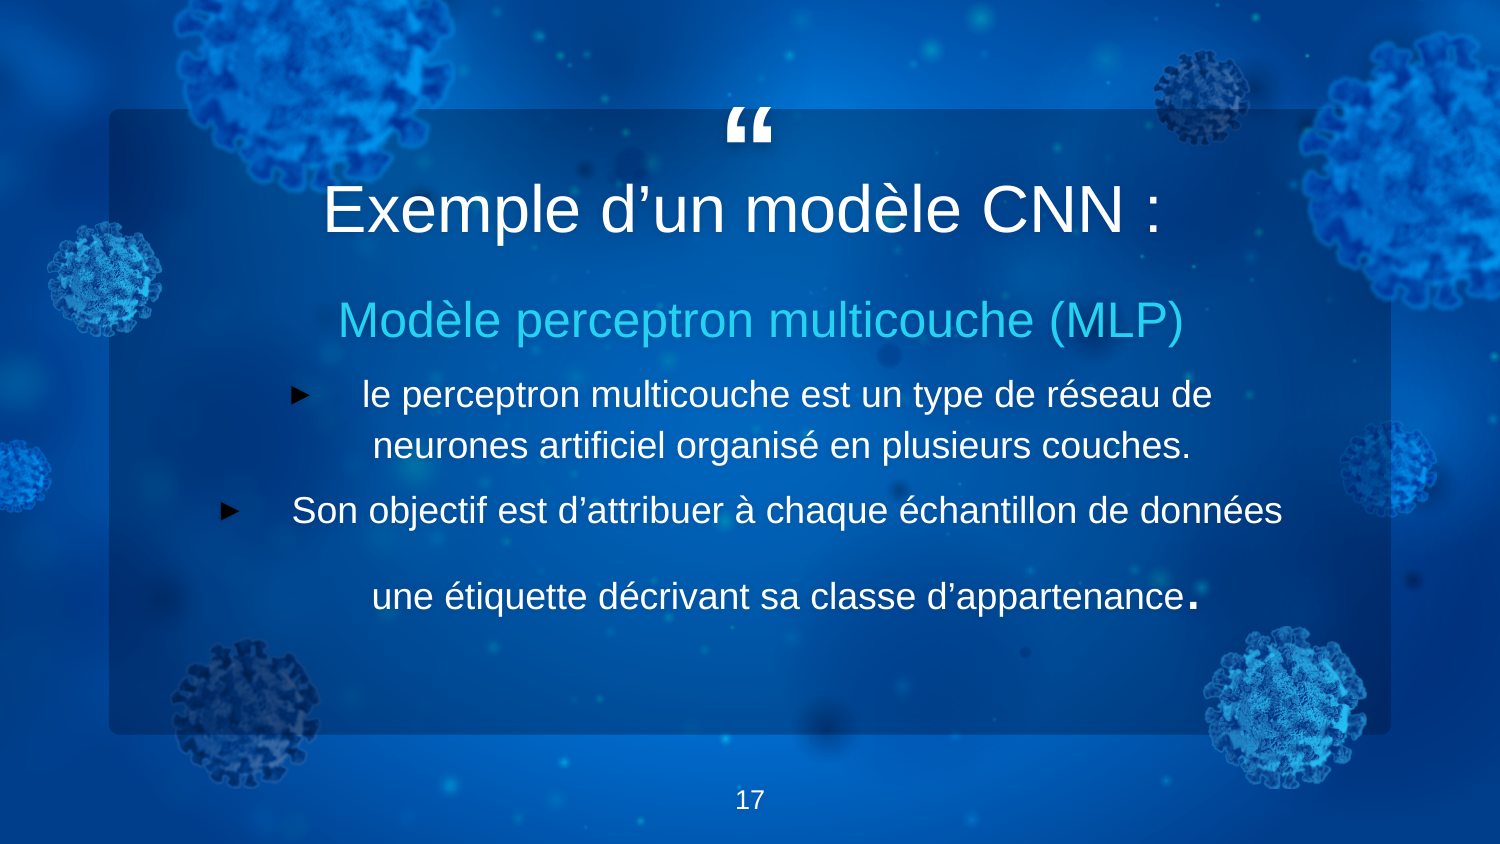

Exemple d’un modèle CNN :
 Modèle perceptron multicouche (MLP)
le perceptron multicouche est un type de réseau de neurones artificiel organisé en plusieurs couches.
Son objectif est d’attribuer à chaque échantillon de données une étiquette décrivant sa classe d’appartenance.

17